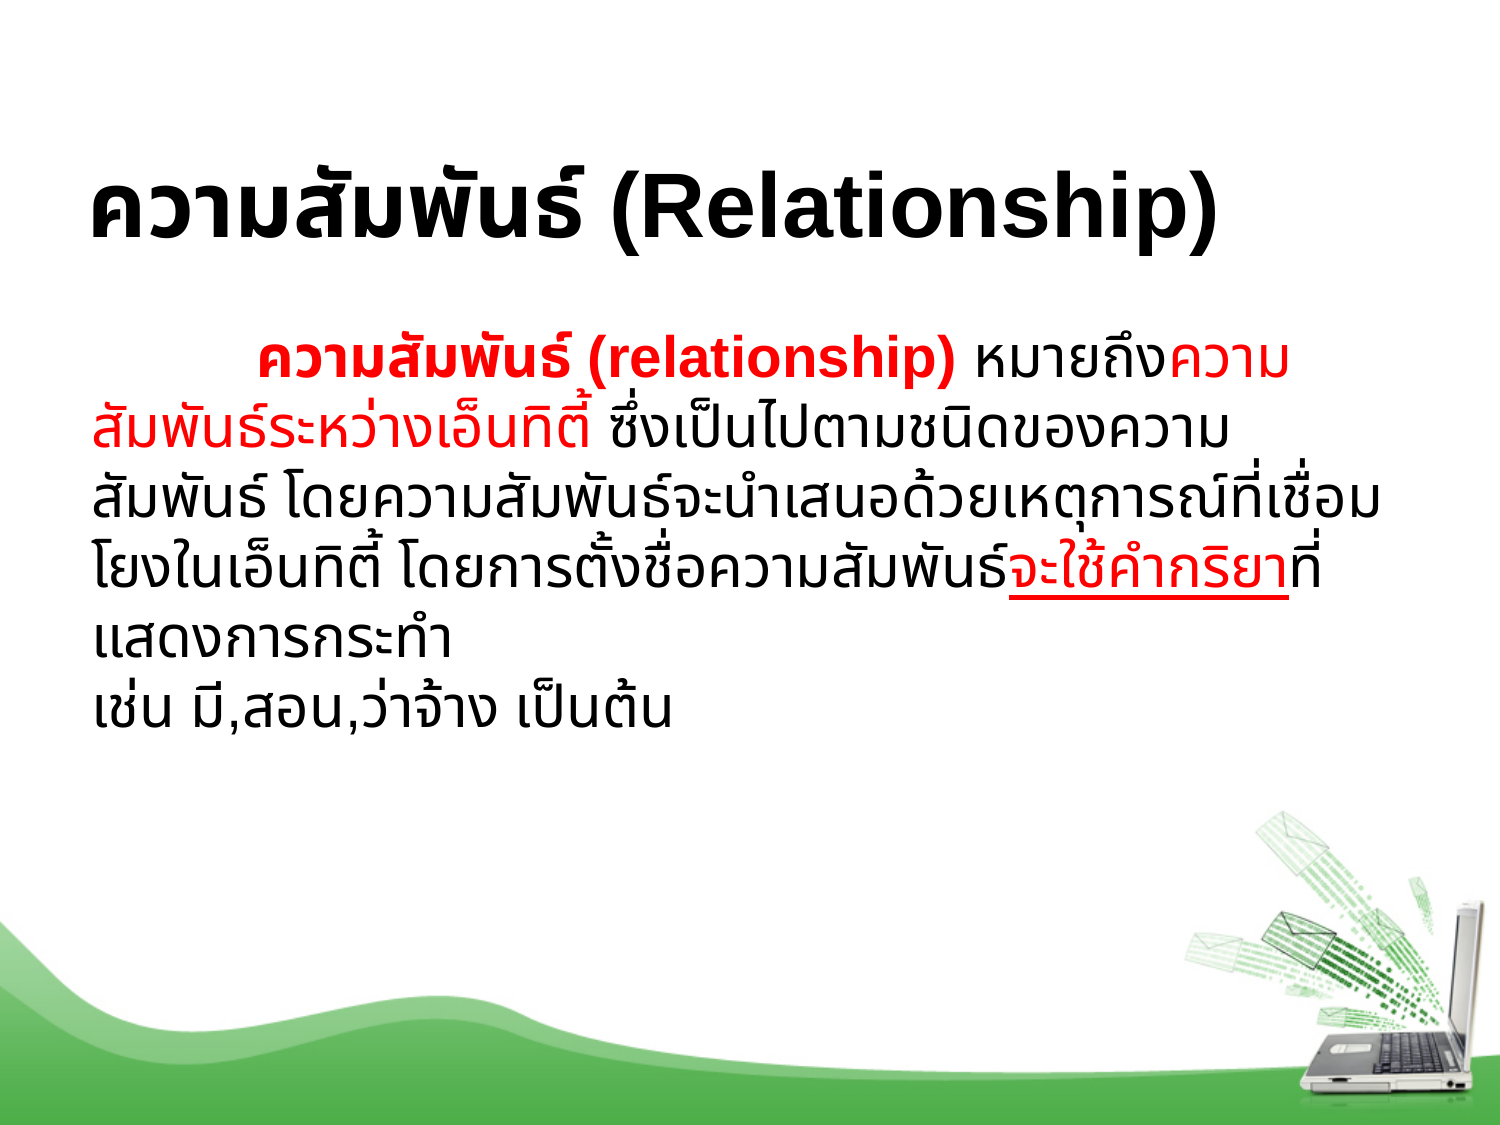

# ความสัมพันธ์ (Relationship)
96
	 ความสัมพันธ์ (relationship) หมายถึงความสัมพันธ์ระหว่างเอ็นทิตี้ ซึ่งเป็นไปตามชนิดของความสัมพันธ์ โดยความสัมพันธ์จะนำเสนอด้วยเหตุการณ์ที่เชื่อมโยงในเอ็นทิตี้ โดยการตั้งชื่อความสัมพันธ์จะใช้คำกริยาที่แสดงการกระทำ
เช่น มี,สอน,ว่าจ้าง เป็นต้น